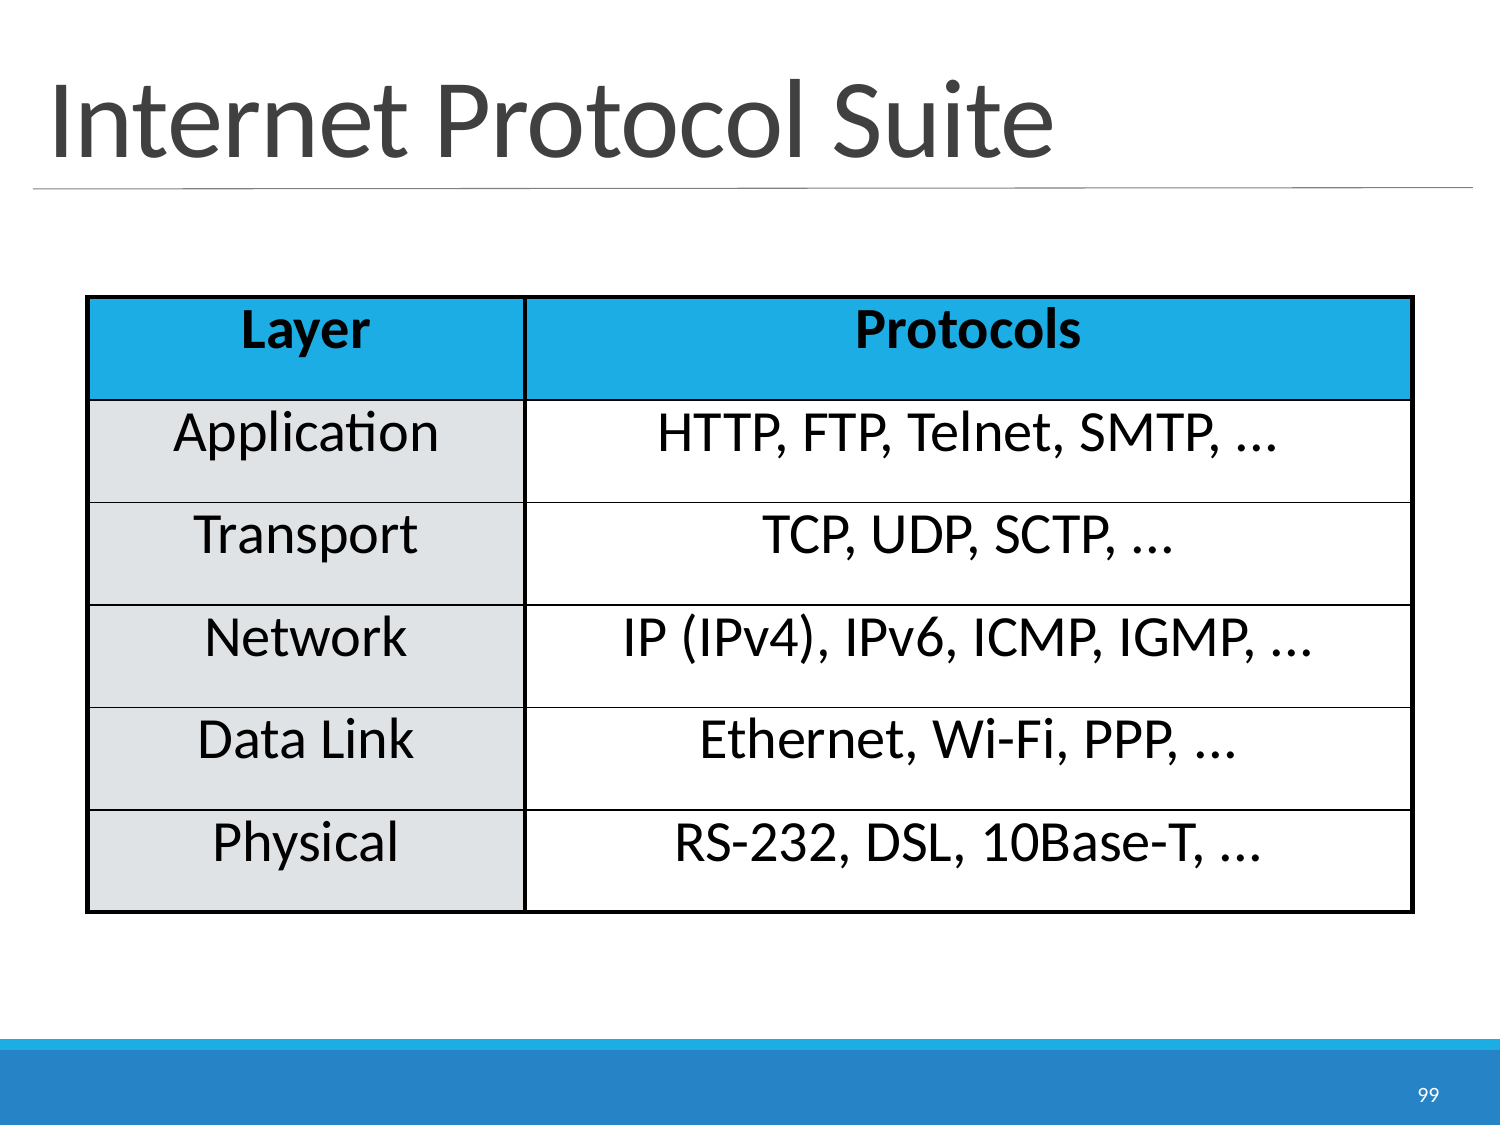

# Internet Protocol Suite
| Layer | Protocols |
| --- | --- |
| Application | HTTP, FTP, Telnet, SMTP, ... |
| Transport | TCP, UDP, SCTP, ... |
| Network | IP (IPv4), IPv6, ICMP, IGMP, ... |
| Data Link | Ethernet, Wi-Fi, PPP, ... |
| Physical | RS-232, DSL, 10Base-T, ... |